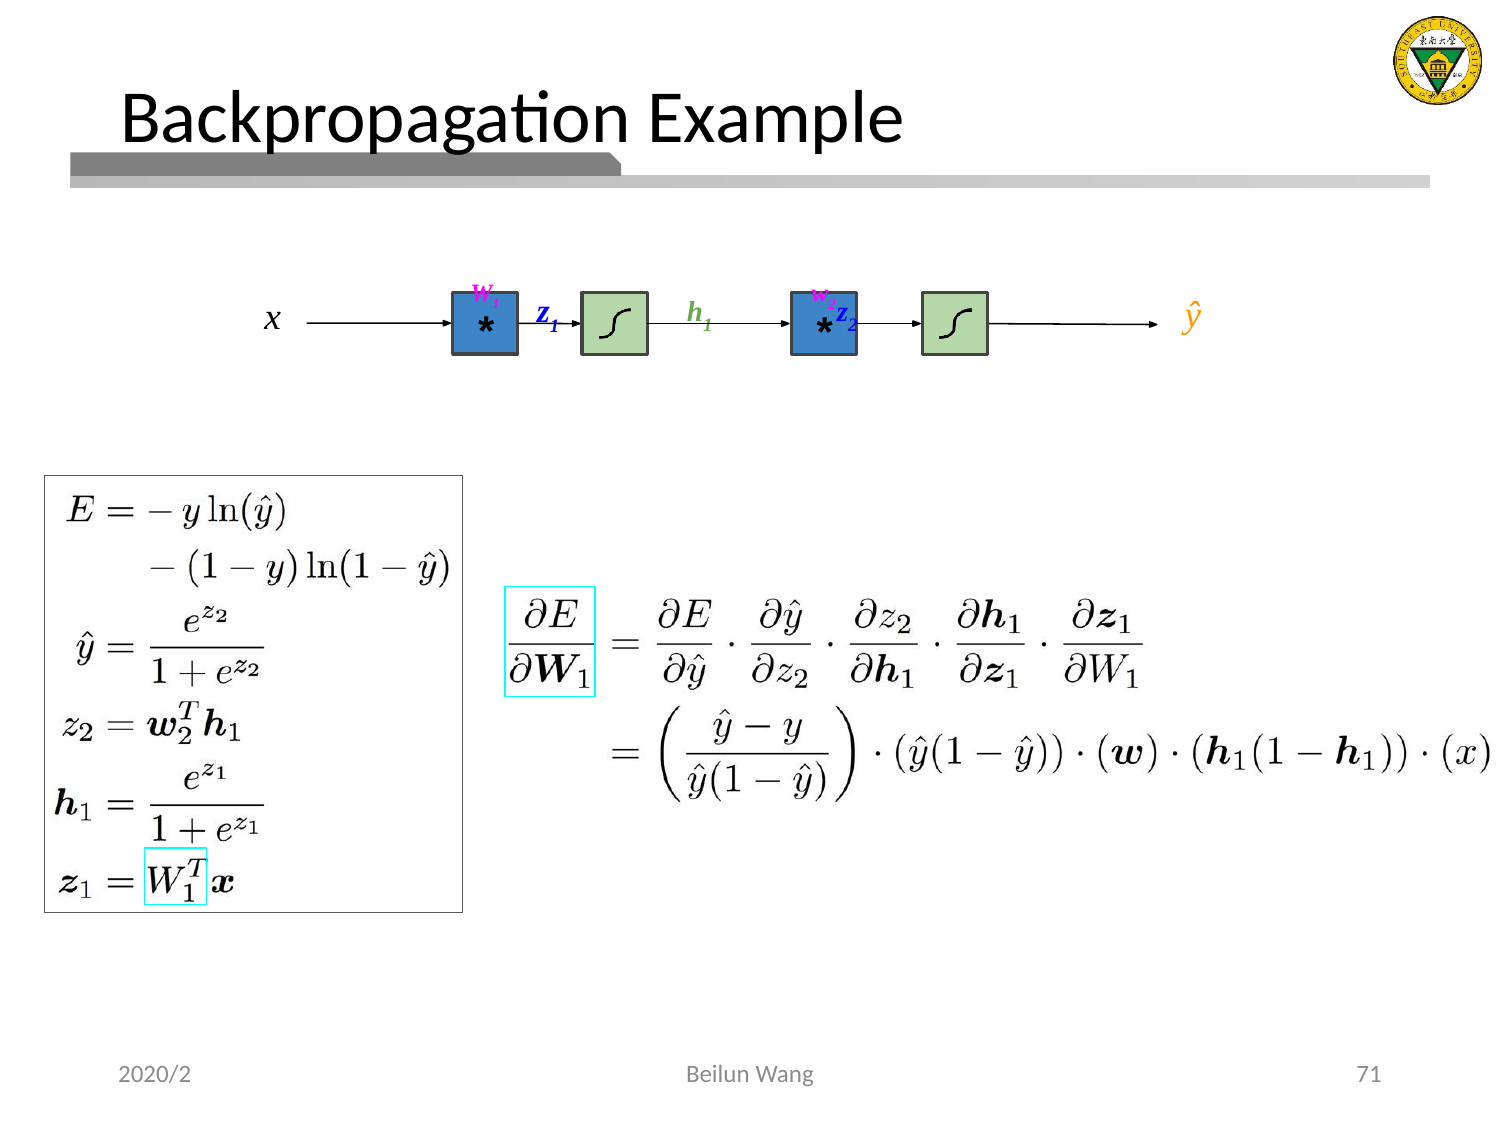

# Backpropagation Example
z1	h1	z2
ŷ
x

W1
*

w2
*

2020/2
Beilun Wang
71